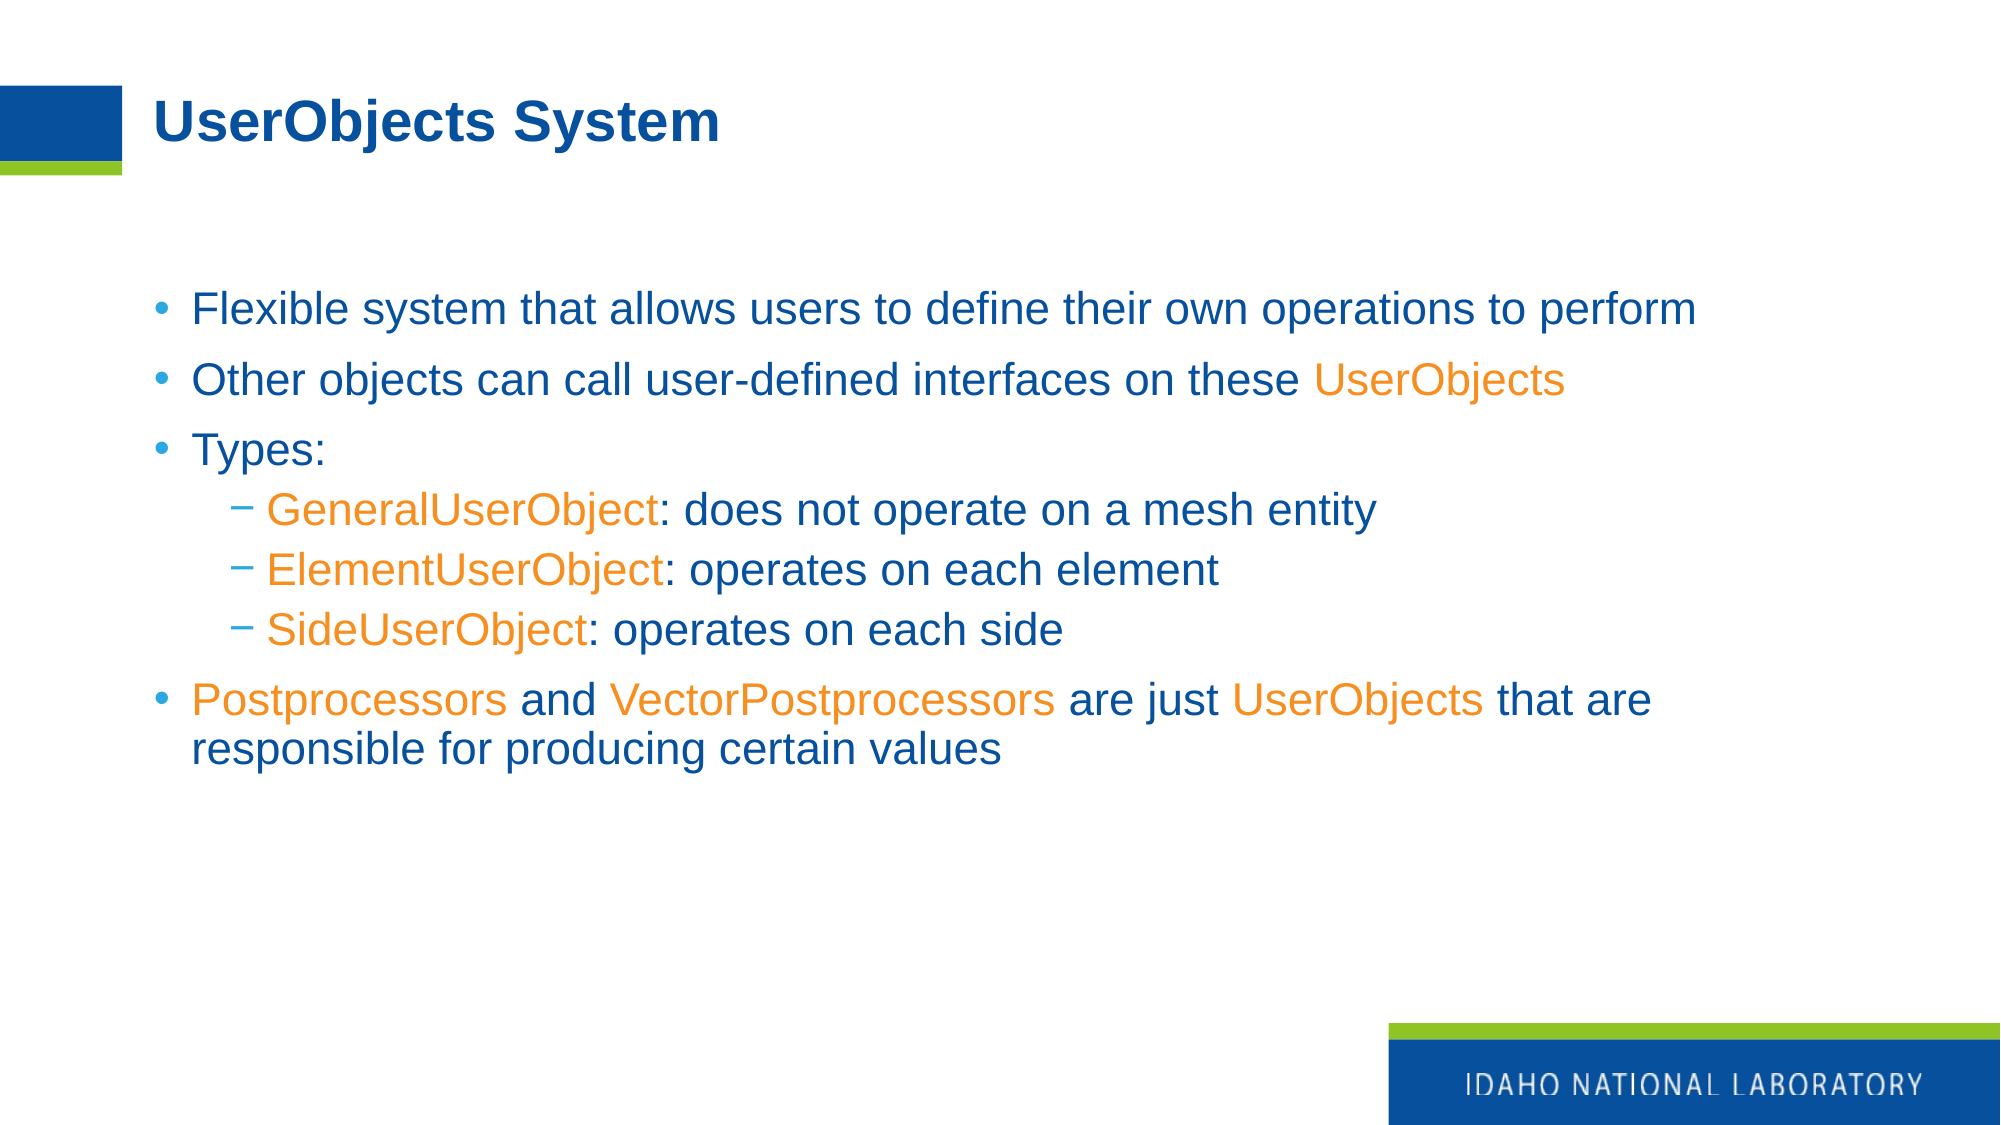

# UserObjects System
Flexible system that allows users to define their own operations to perform
Other objects can call user-defined interfaces on these UserObjects
Types:
GeneralUserObject: does not operate on a mesh entity
ElementUserObject: operates on each element
SideUserObject: operates on each side
Postprocessors and VectorPostprocessors are just UserObjects that are responsible for producing certain values